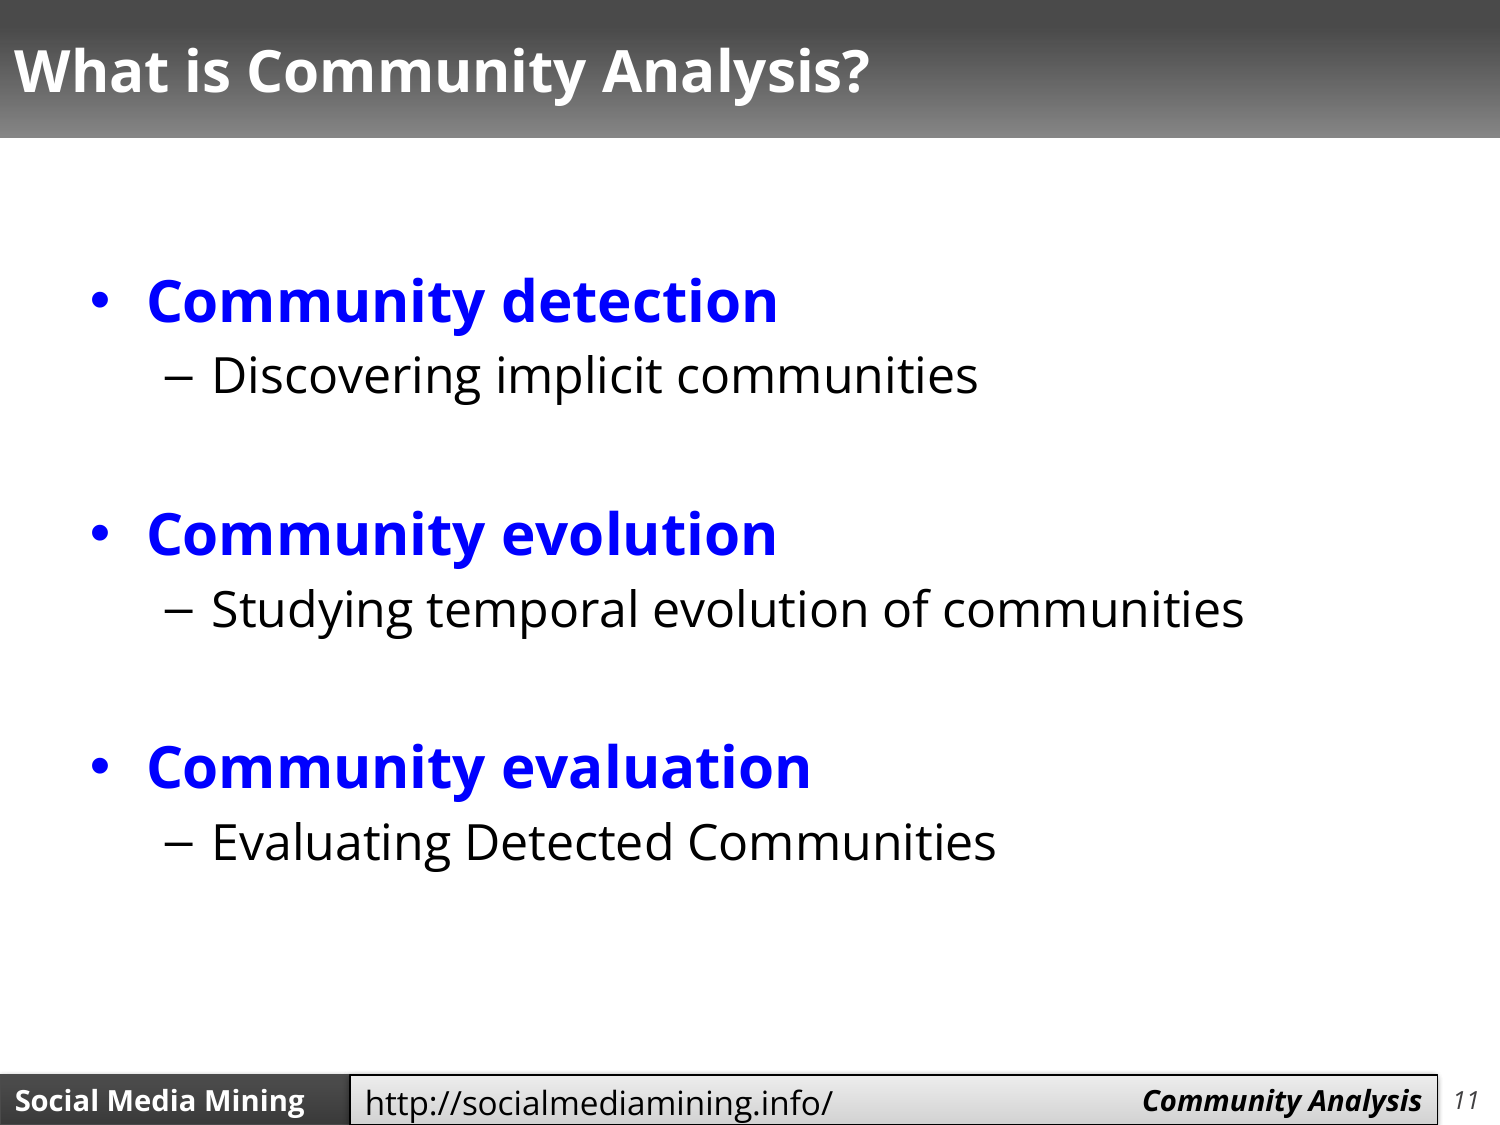

# What is Community Analysis?

Community detection
Discovering implicit communities

Community evolution
Studying temporal evolution of communities

Community evaluation
Evaluating Detected Communities